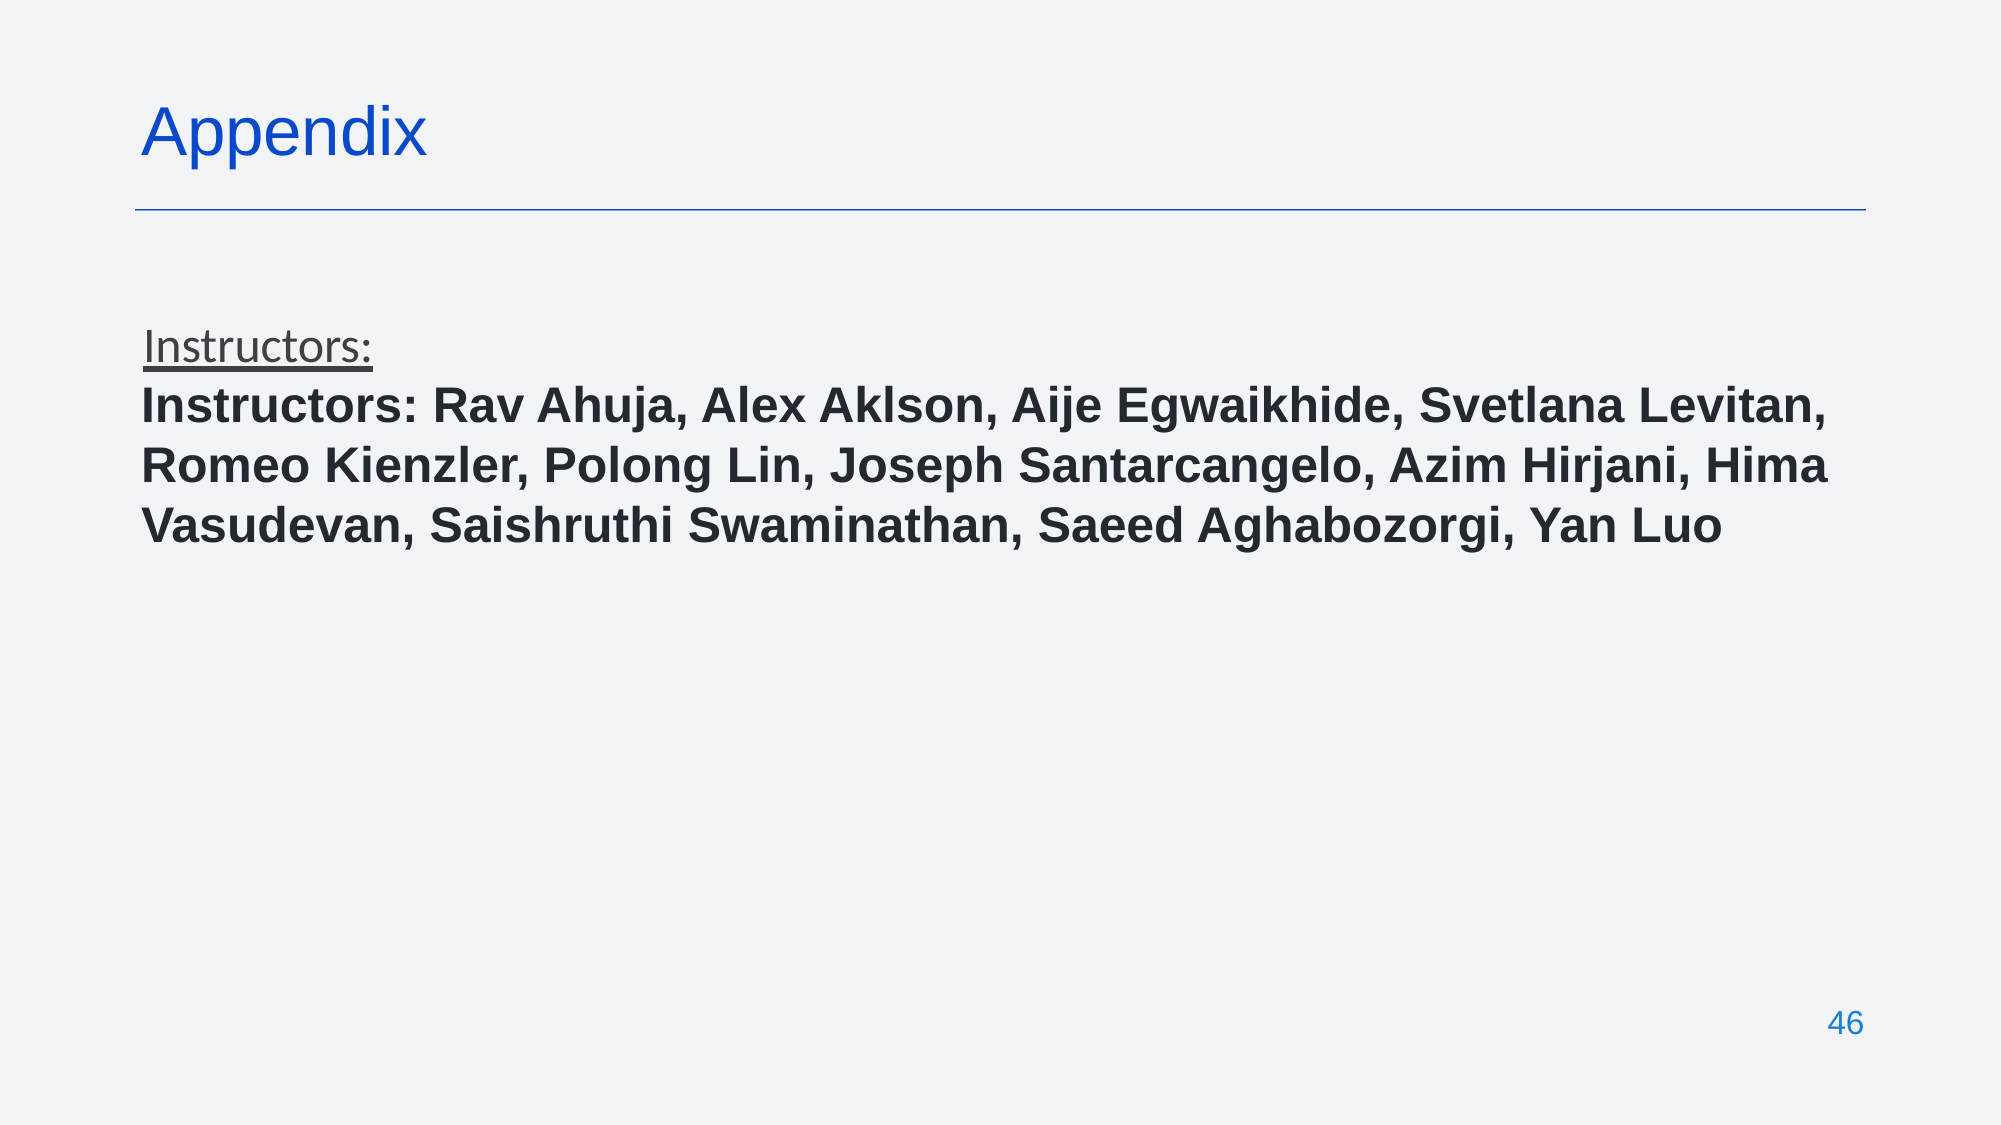

Appendix
Instructors:
Instructors: Rav Ahuja, Alex Aklson, Aije Egwaikhide, Svetlana Levitan, Romeo Kienzler, Polong Lin, Joseph Santarcangelo, Azim Hirjani, Hima Vasudevan, Saishruthi Swaminathan, Saeed Aghabozorgi, Yan Luo

46